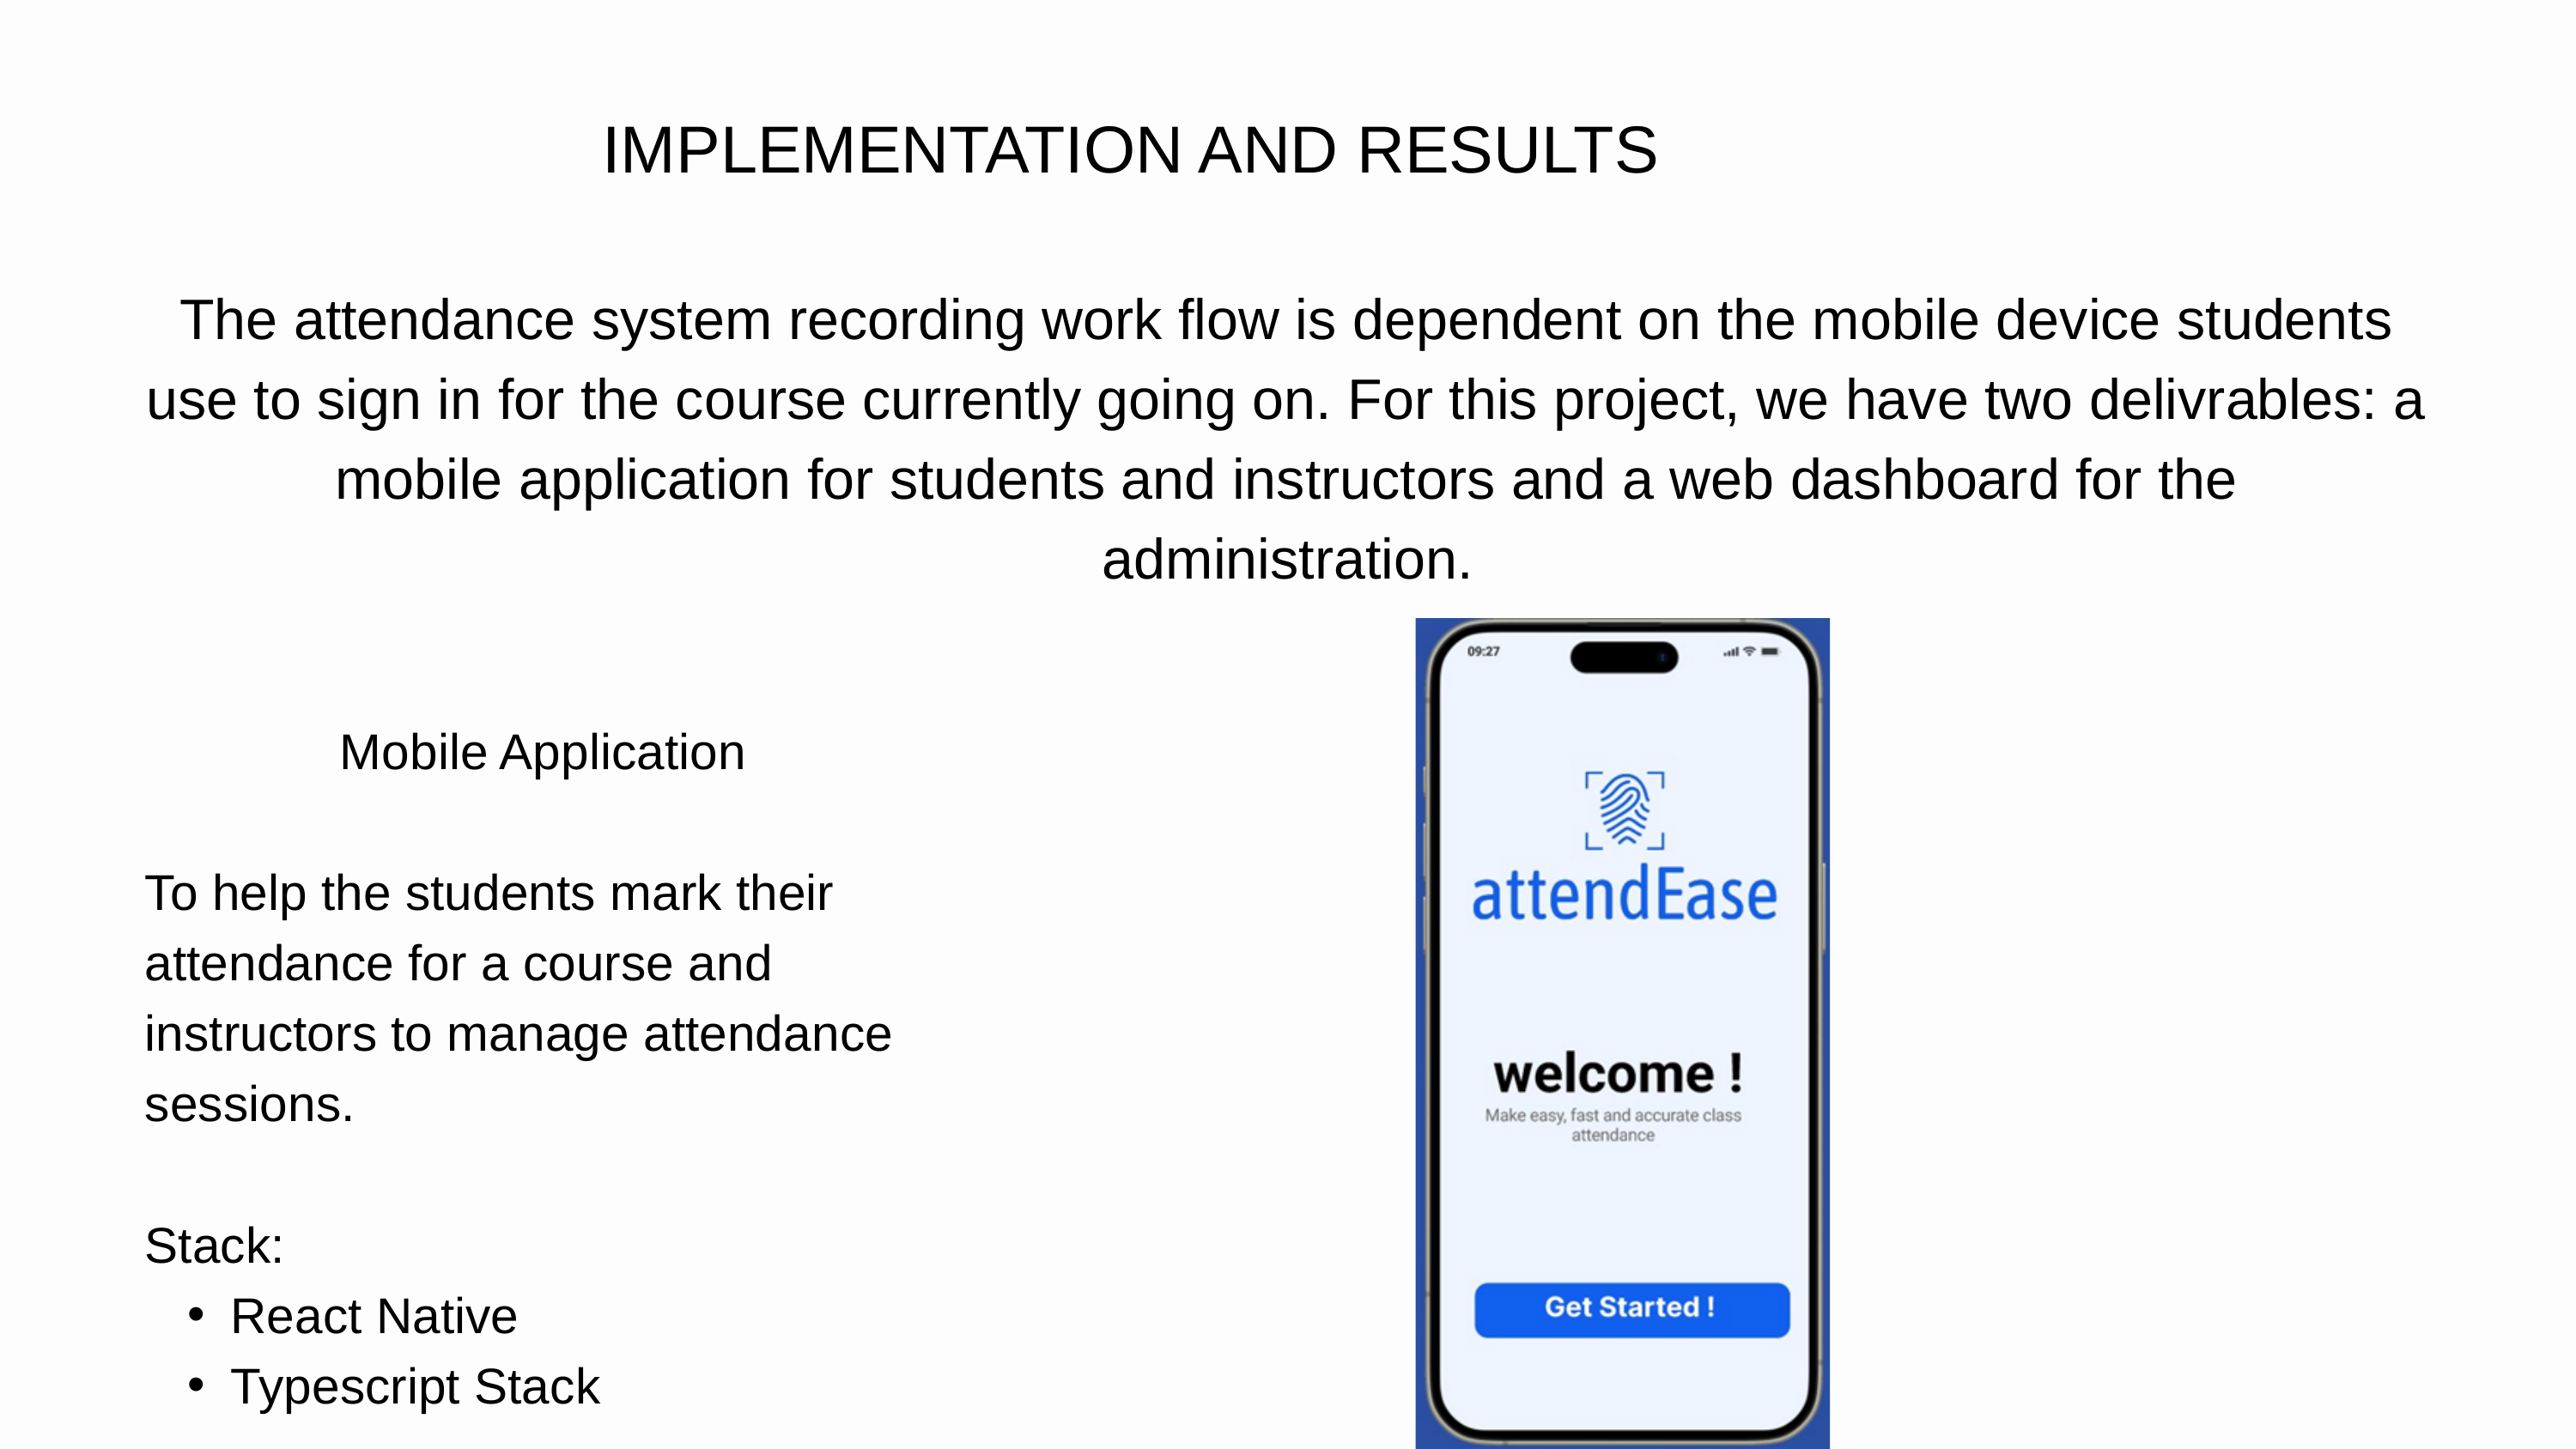

IMPLEMENTATION AND RESULTS
The attendance system recording work flow is dependent on the mobile device students use to sign in for the course currently going on. For this project, we have two delivrables: a mobile application for students and instructors and a web dashboard for the administration.

Mobile Application

To help the students mark their attendance for a course and instructors to manage attendance sessions.

Stack:
React Native
Typescript Stack